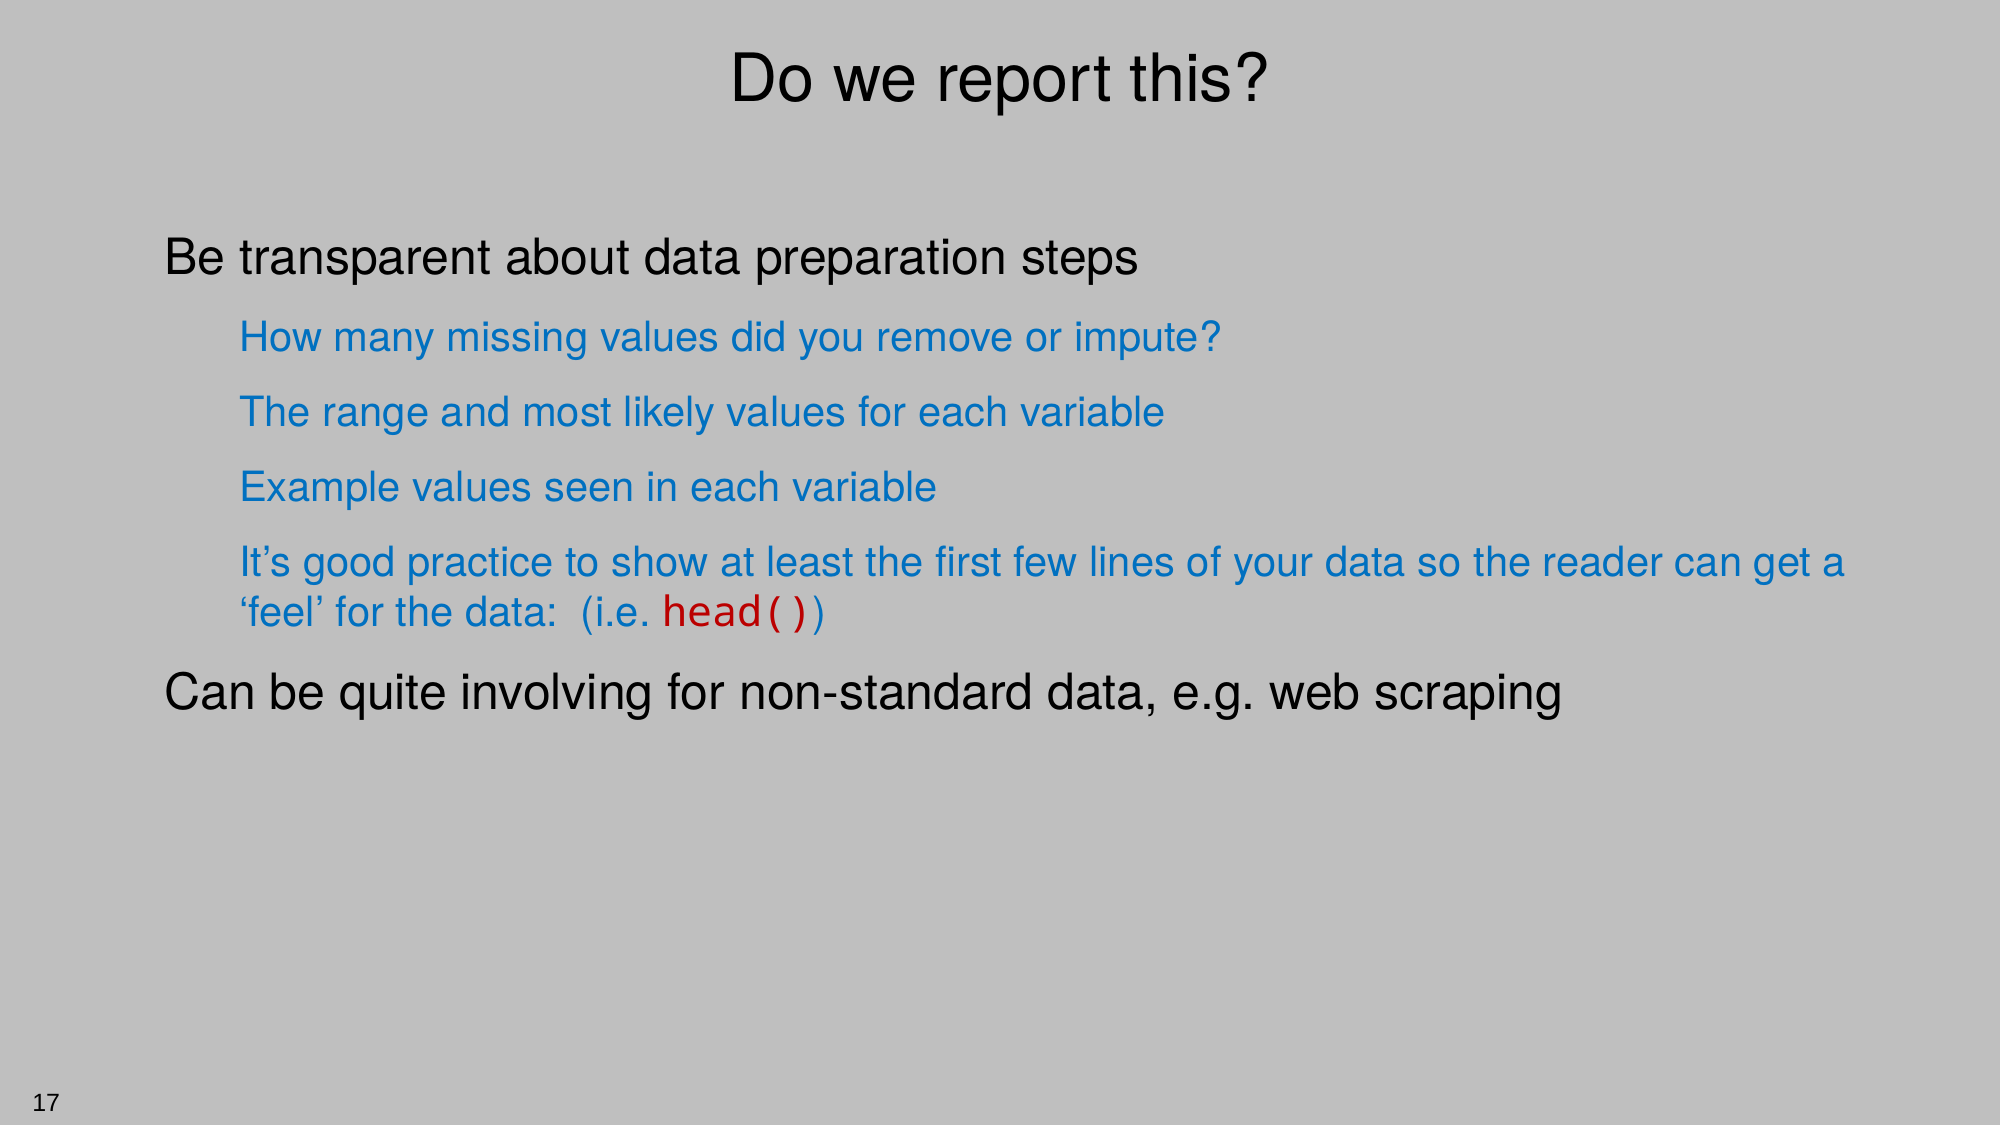

# Do we report this?
Be transparent about data preparation steps
How many missing values did you remove or impute?
The range and most likely values for each variable
Example values seen in each variable
It’s good practice to show at least the first few lines of your data so the reader can get a ‘feel’ for the data:  (i.e. head())
Can be quite involving for non-standard data, e.g. web scraping